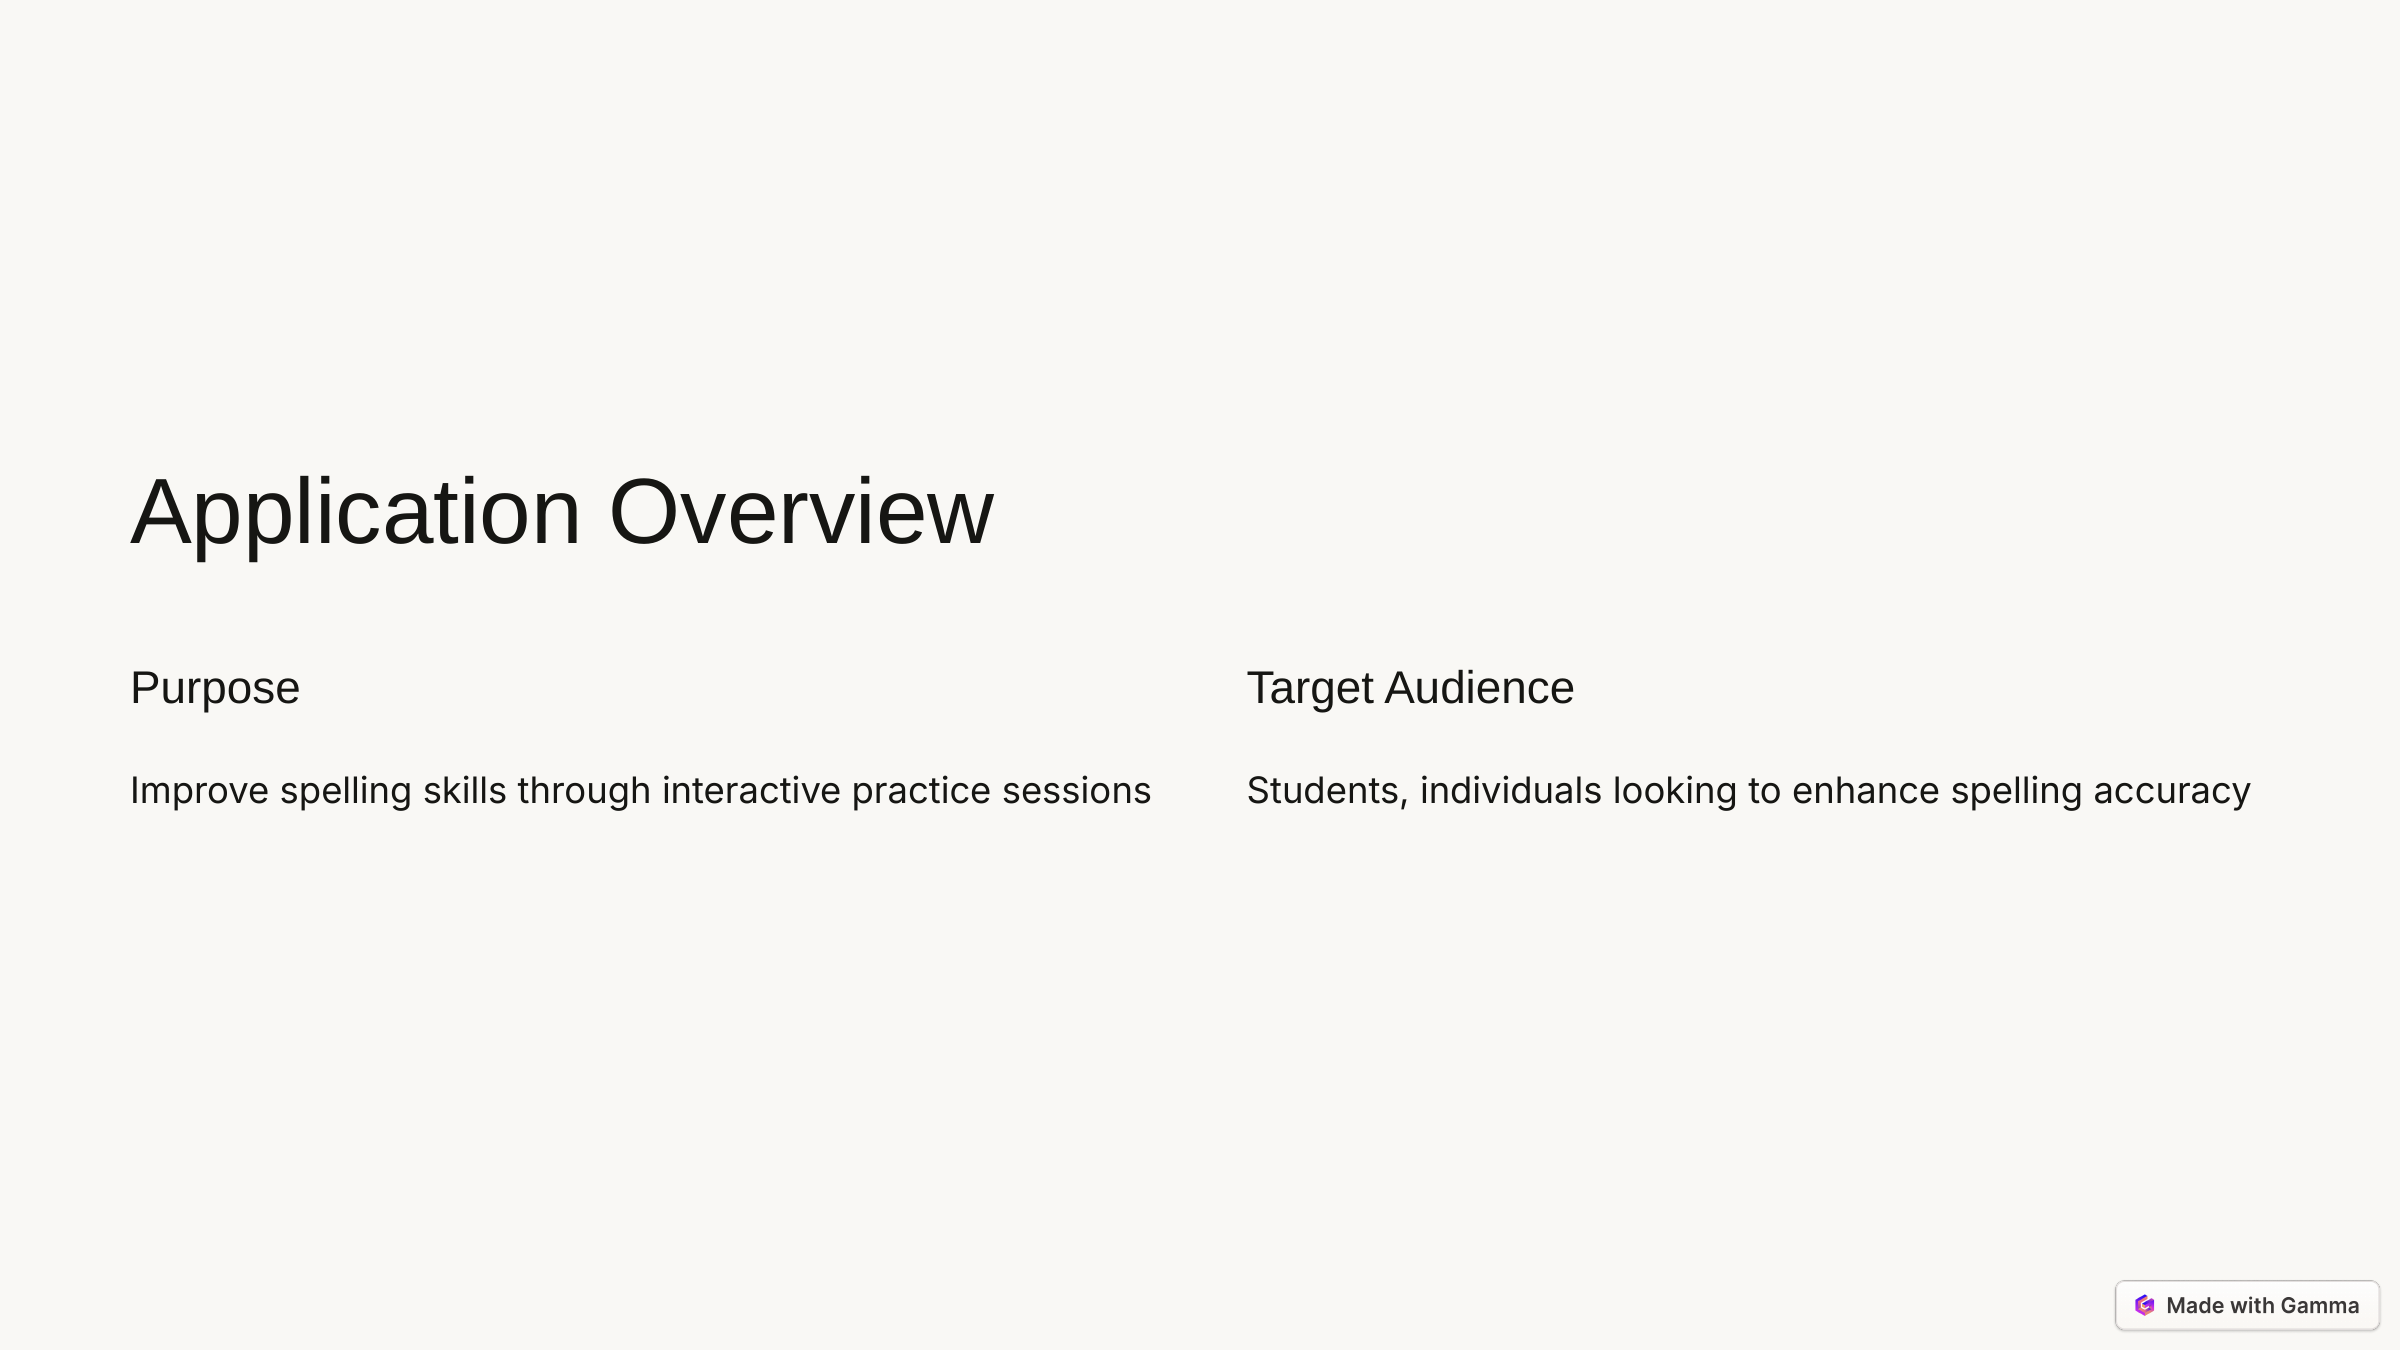

Application Overview
Purpose
Target Audience
Improve spelling skills through interactive practice sessions
Students, individuals looking to enhance spelling accuracy